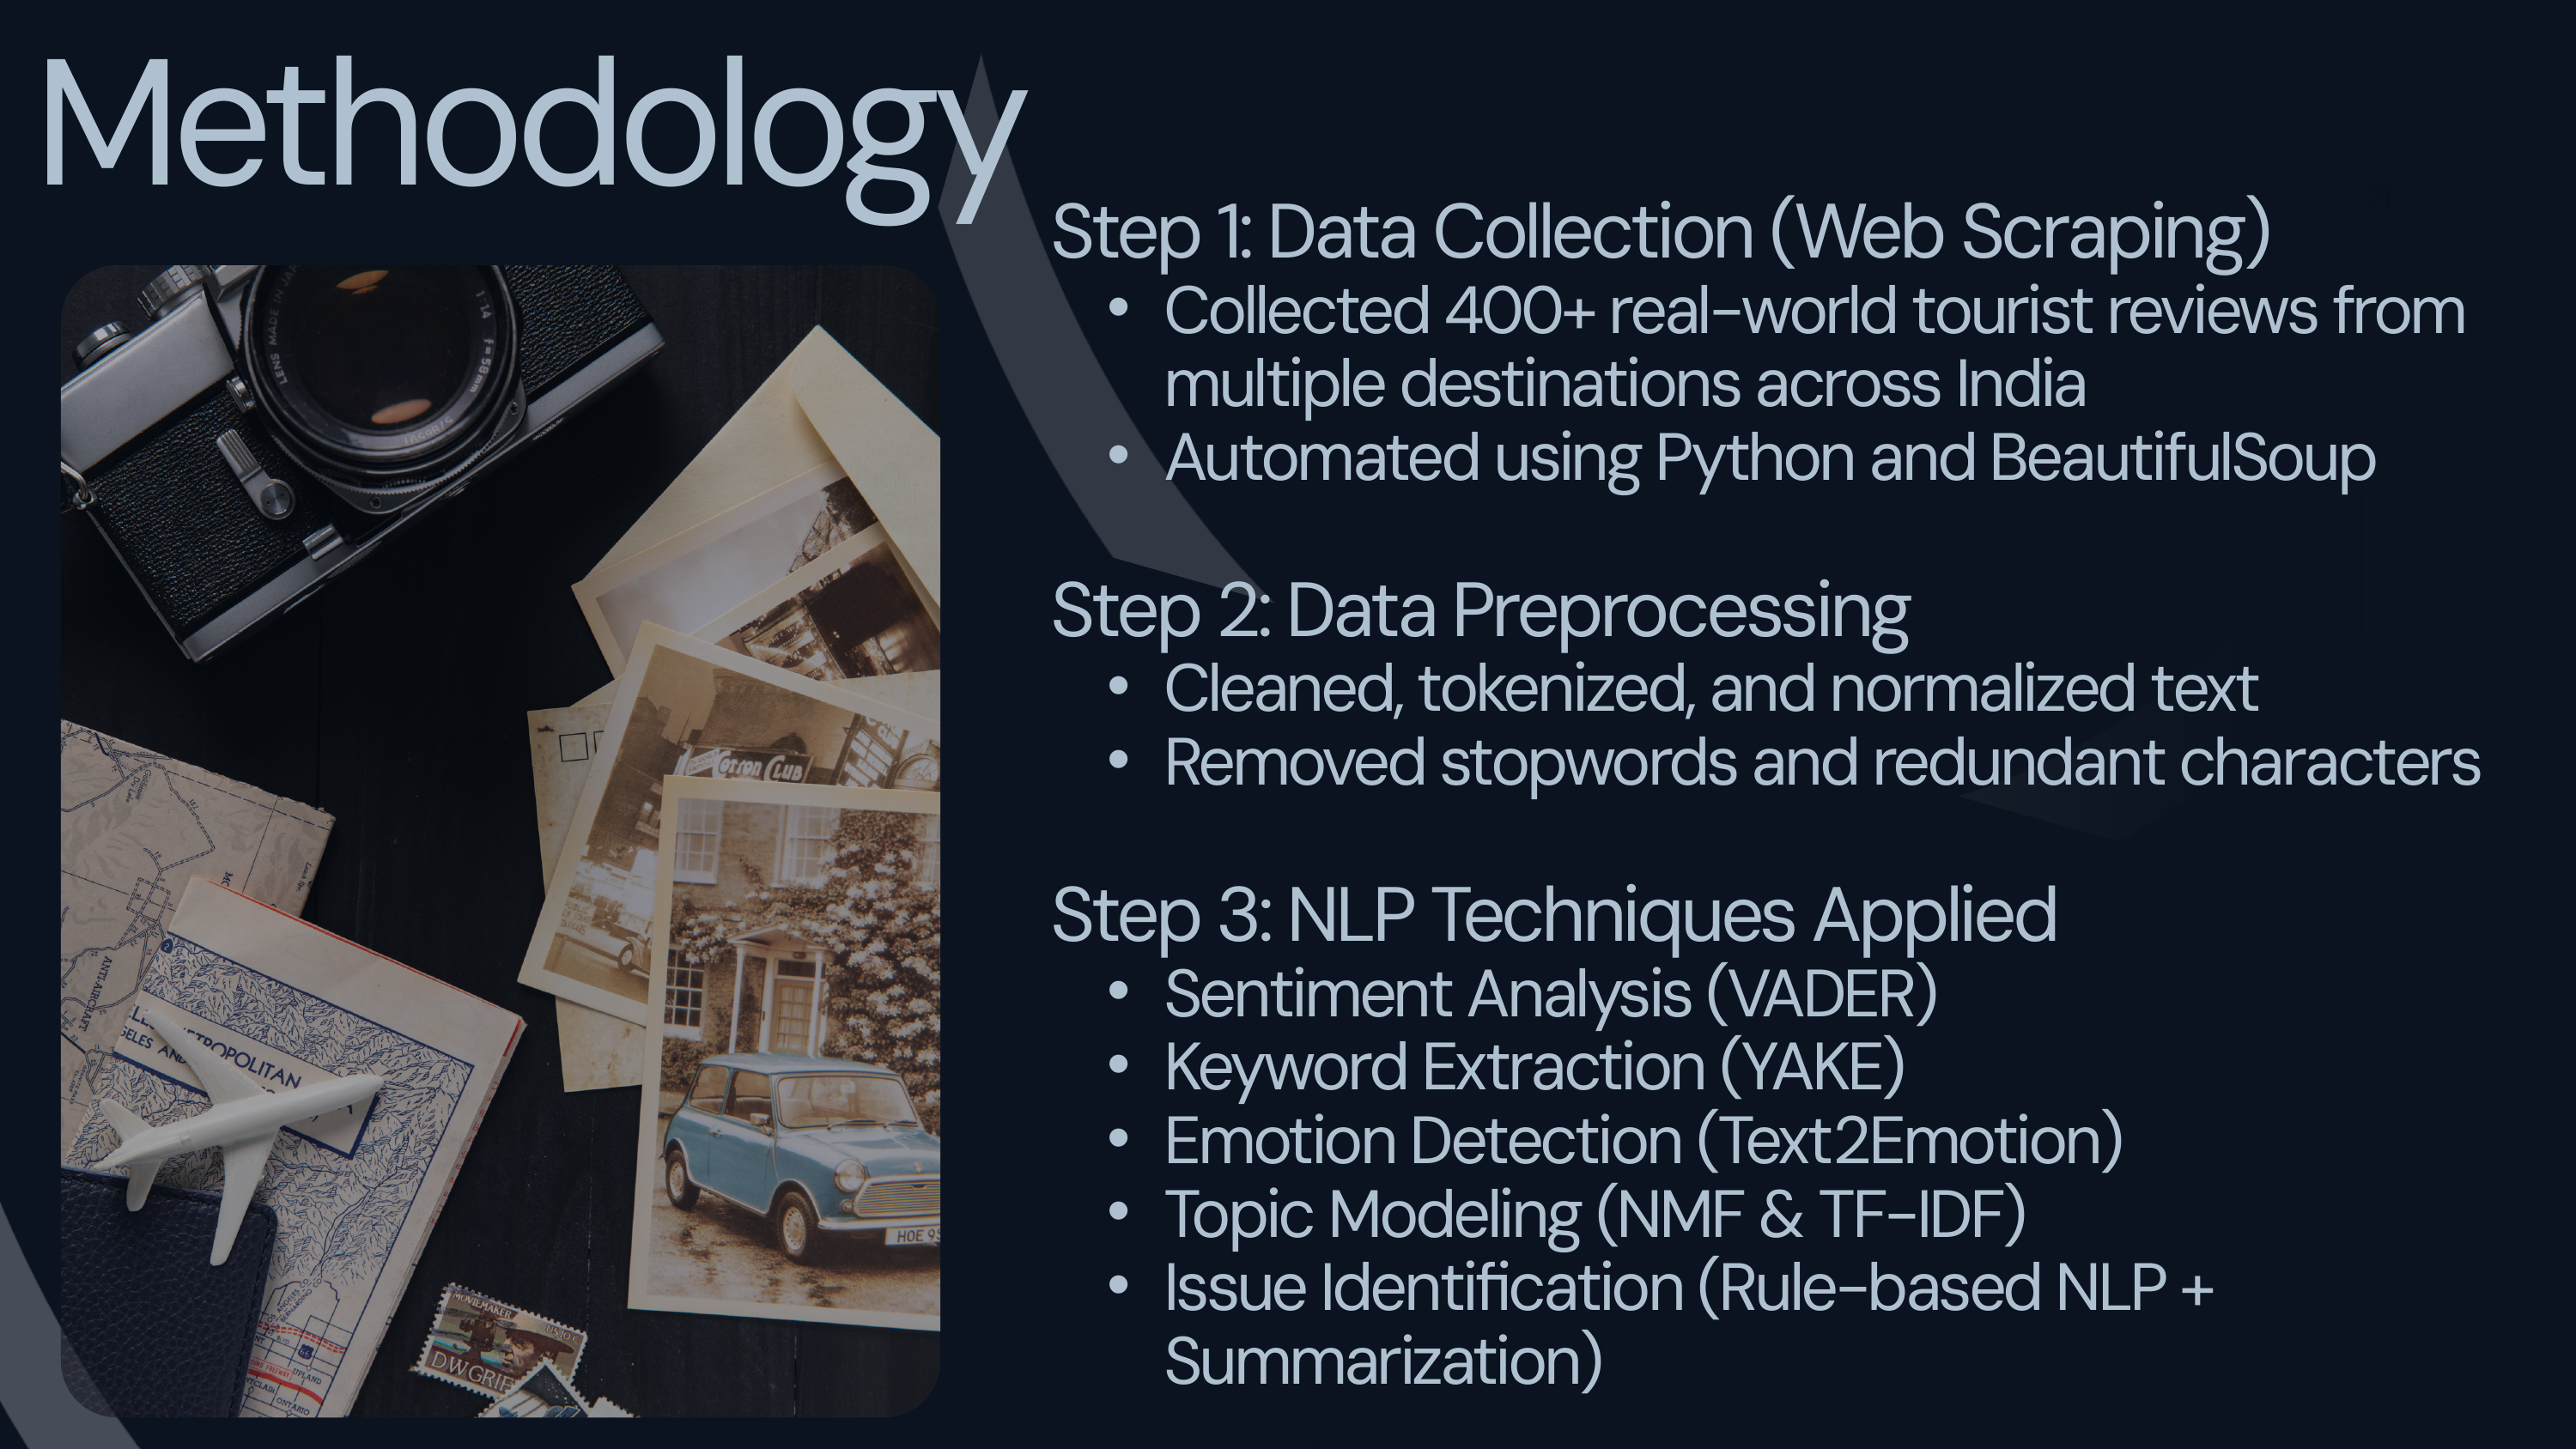

Methodology

Step 1: Data Collection (Web Scraping)
Collected 400+ real-world tourist reviews from multiple destinations across India
Automated using Python and BeautifulSoup

Step 2: Data Preprocessing
Cleaned, tokenized, and normalized text
Removed stopwords and redundant characters

Step 3: NLP Techniques Applied
Sentiment Analysis (VADER)
Keyword Extraction (YAKE)
Emotion Detection (Text2Emotion)
Topic Modeling (NMF & TF-IDF)
Issue Identification (Rule-based NLP + Summarization)